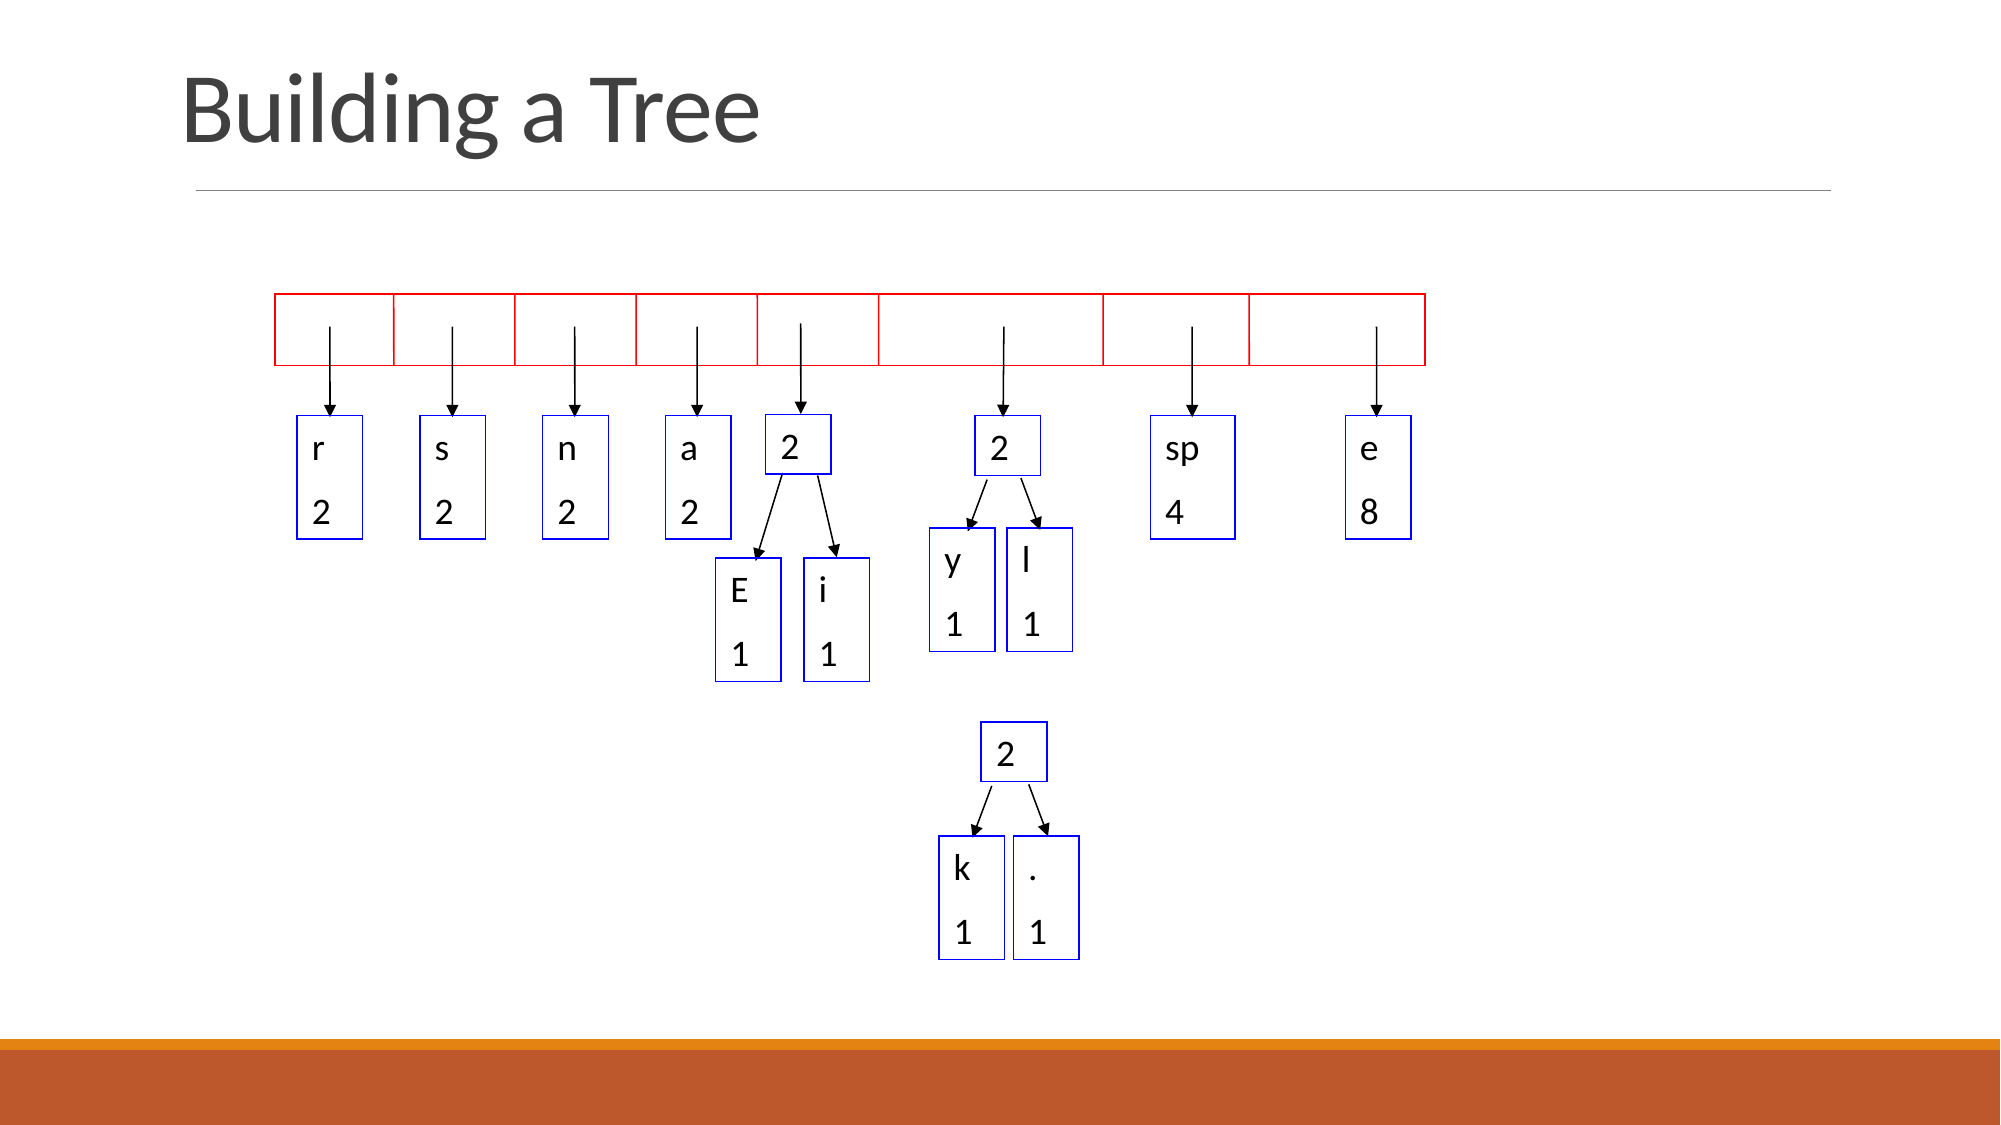

# Building a Tree

2
r
2
s
2
n
2
a
2
2
sp
4
e
8

y
1
l
1
E
1
i
1
2

k
1
.
1